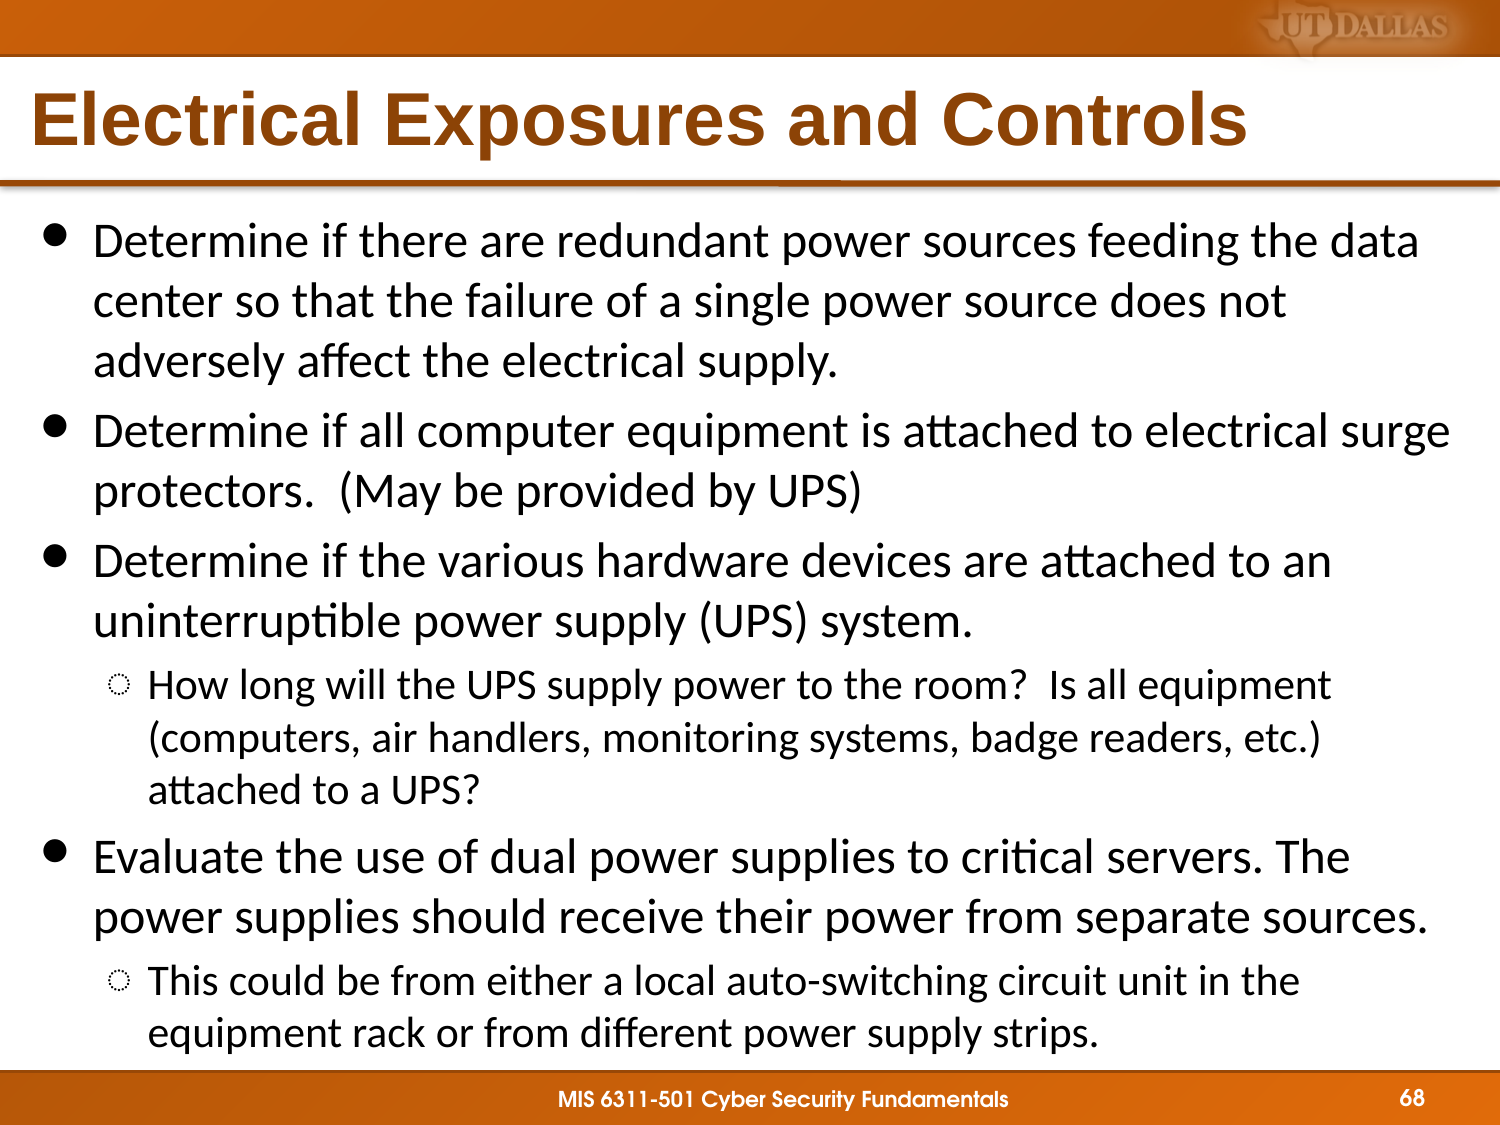

# Electrical Exposures and Controls
Determine if there are redundant power sources feeding the data center so that the failure of a single power source does not adversely affect the electrical supply.
Determine if all computer equipment is attached to electrical surge protectors.  (May be provided by UPS)
Determine if the various hardware devices are attached to an uninterruptible power supply (UPS) system.
How long will the UPS supply power to the room?  Is all equipment (computers, air handlers, monitoring systems, badge readers, etc.) attached to a UPS?
Evaluate the use of dual power supplies to critical servers. The power supplies should receive their power from separate sources.
This could be from either a local auto-switching circuit unit in the equipment rack or from different power supply strips.

68